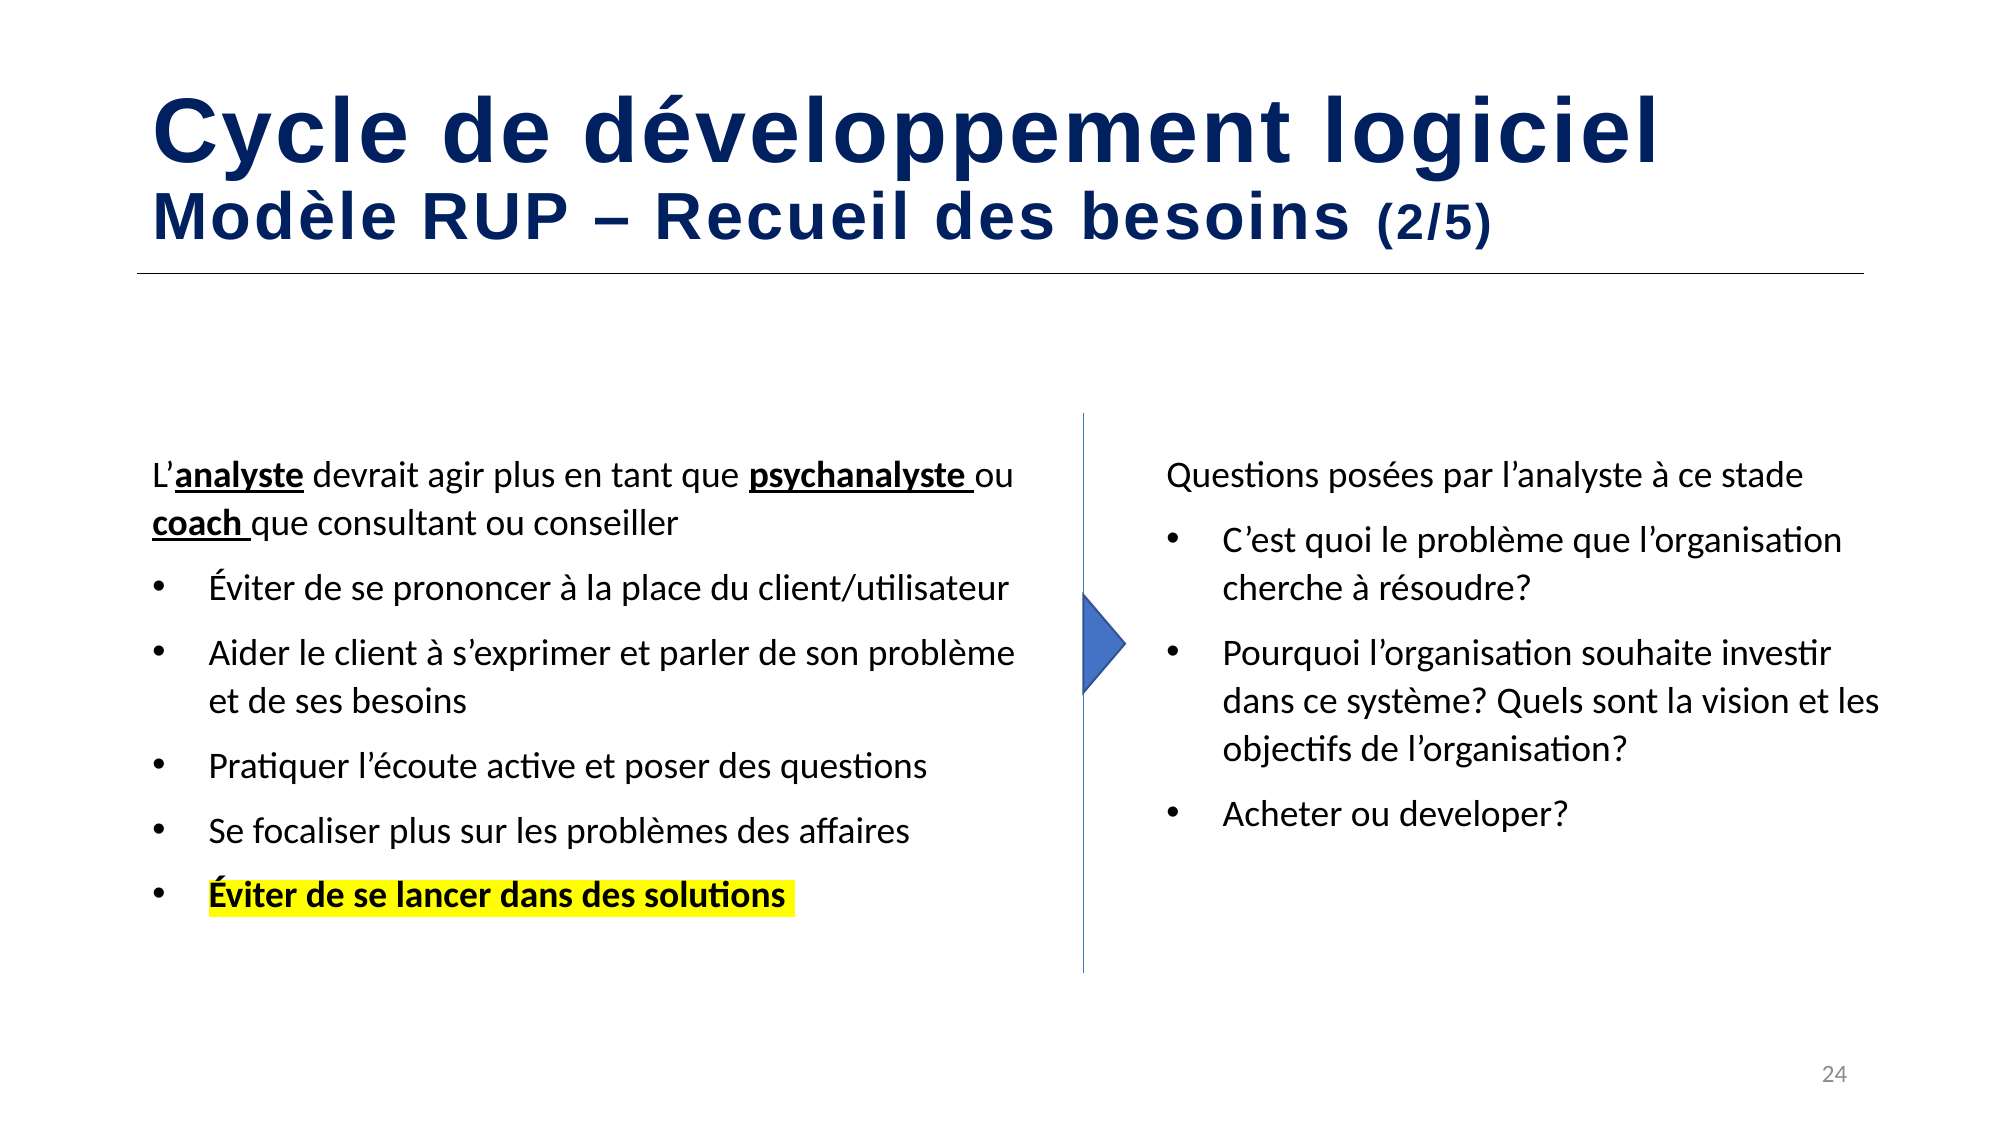

# Cycle de développement logiciel Modèle RUP – Recueil des besoins (2/5)
L’analyste devrait agir plus en tant que psychanalyste ou coach que consultant ou conseiller
Éviter de se prononcer à la place du client/utilisateur
Aider le client à s’exprimer et parler de son problème et de ses besoins
Pratiquer l’écoute active et poser des questions
Se focaliser plus sur les problèmes des affaires
Éviter de se lancer dans des solutions
Questions posées par l’analyste à ce stade
C’est quoi le problème que l’organisation cherche à résoudre?
Pourquoi l’organisation souhaite investir dans ce système? Quels sont la vision et les objectifs de l’organisation?
Acheter ou developer?

24